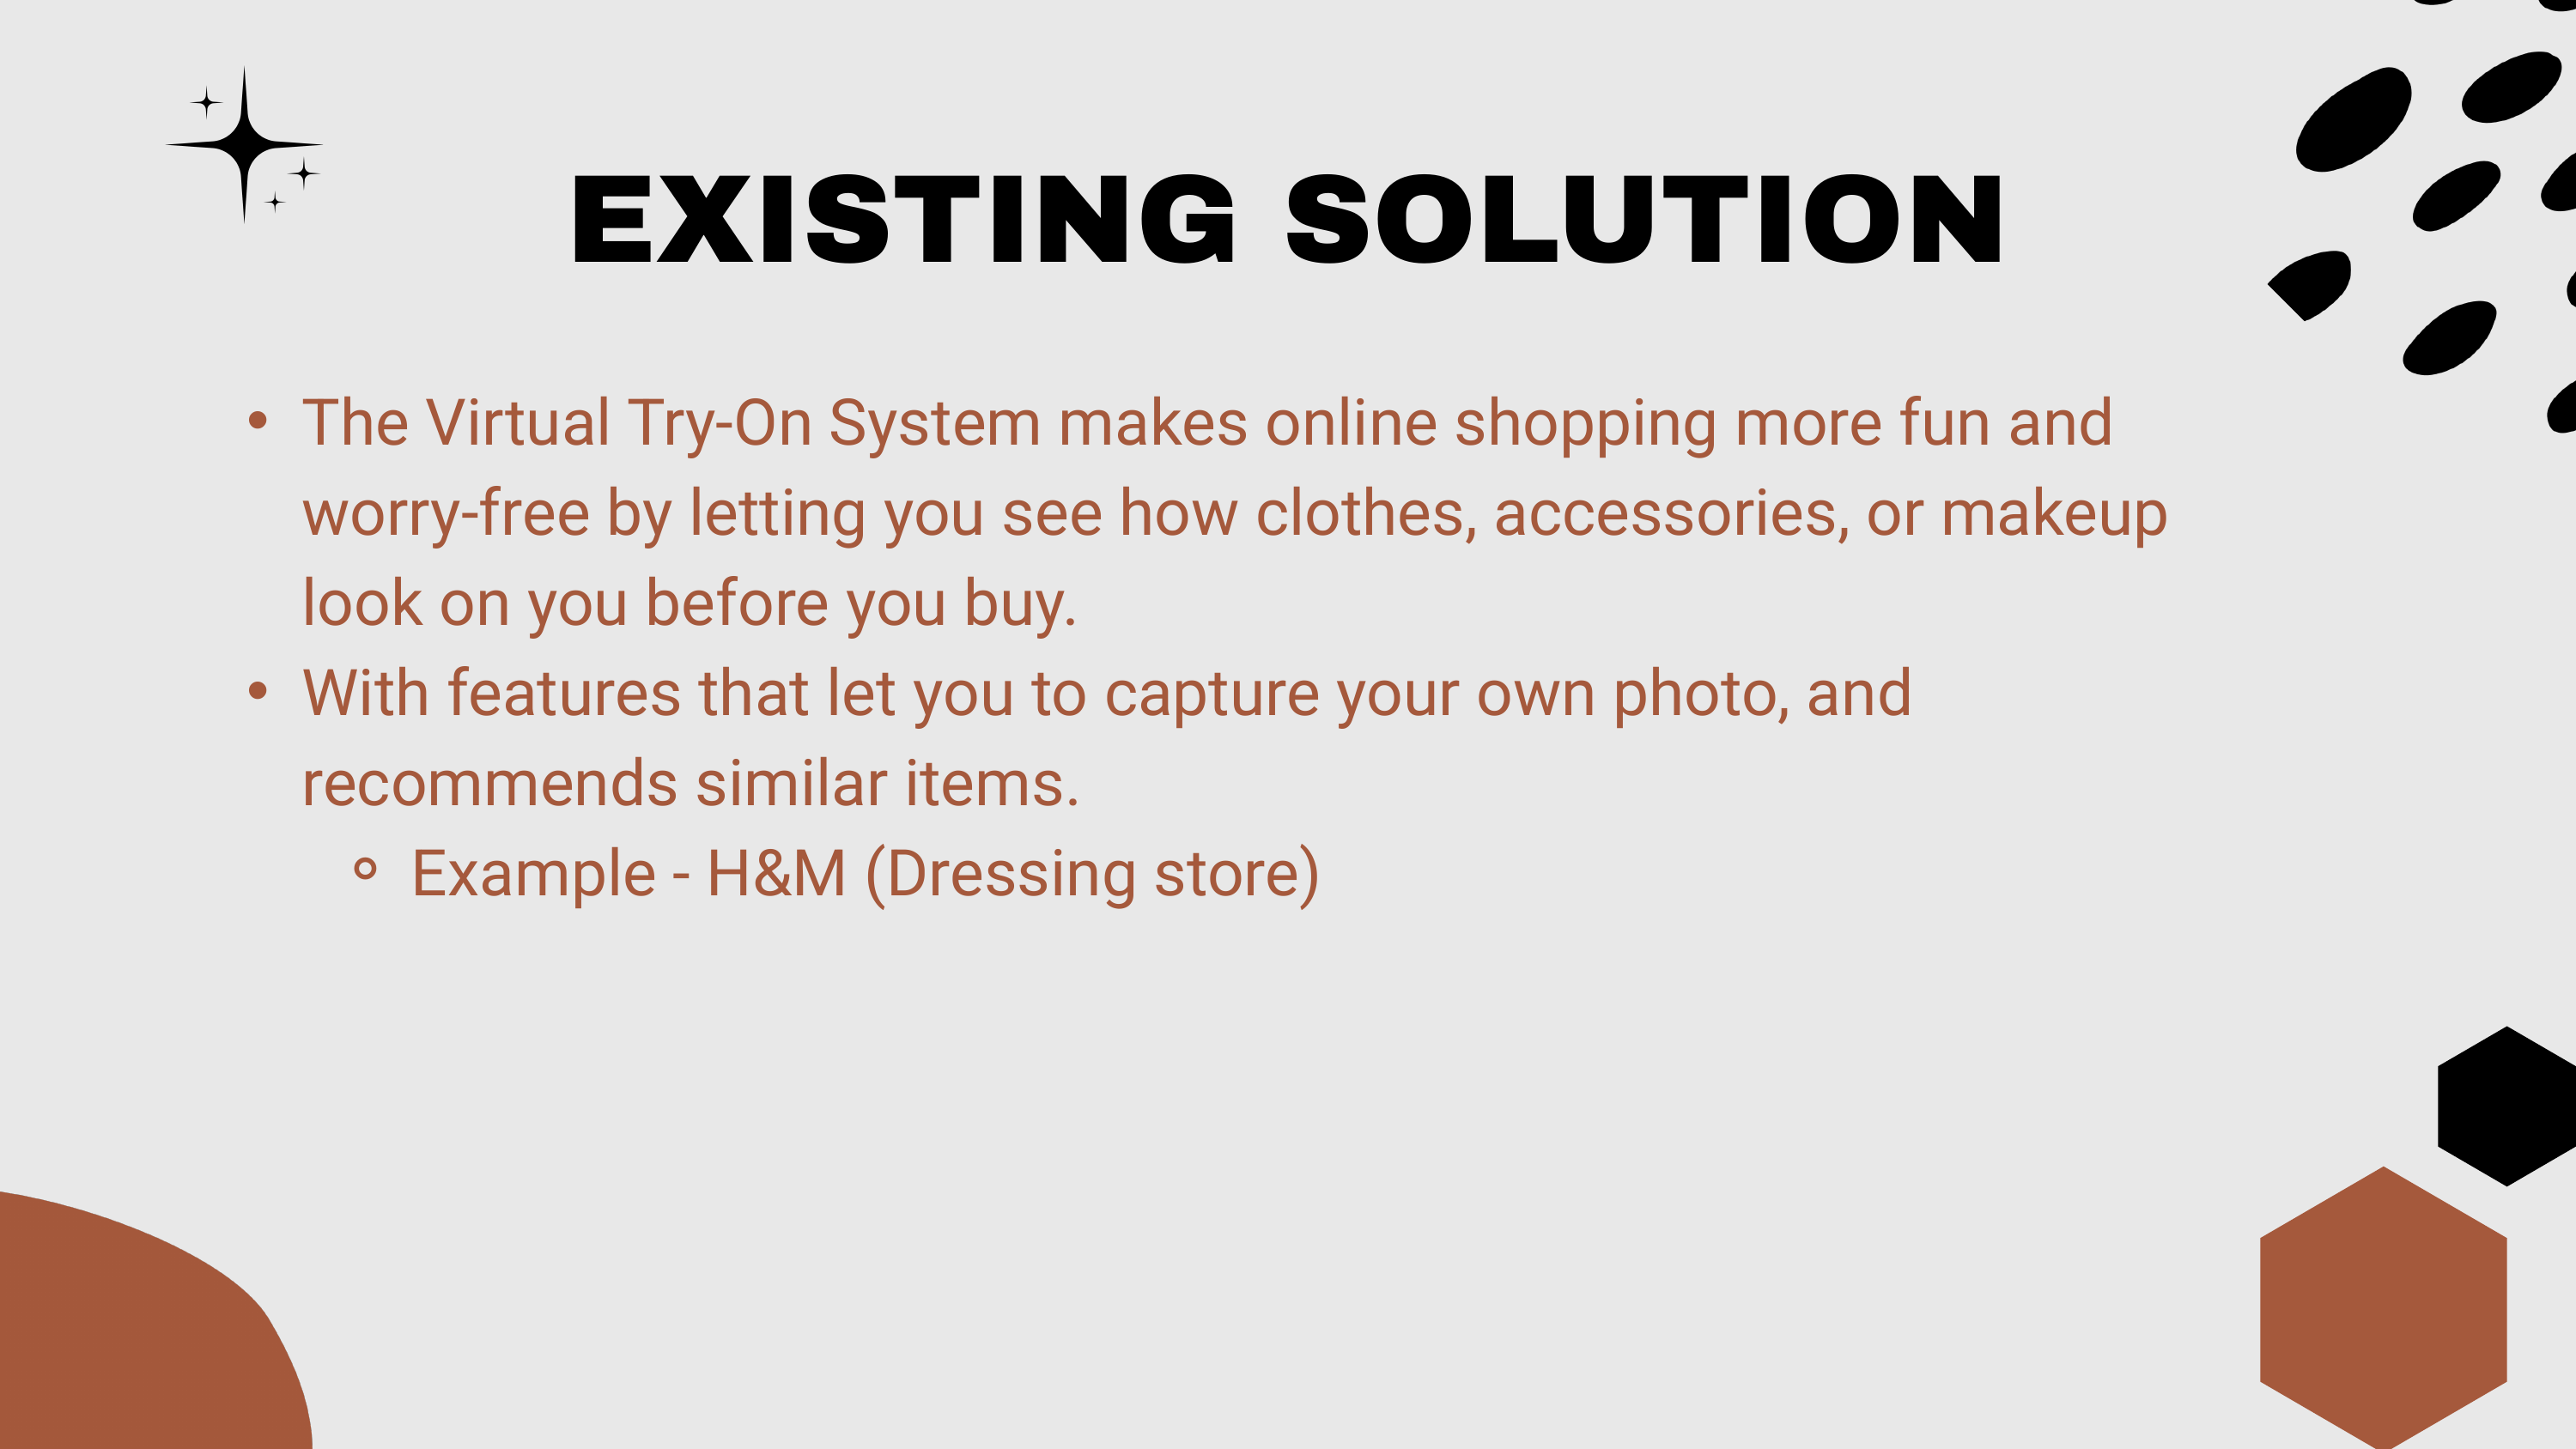

EXISTING SOLUTION
The Virtual Try-On System makes online shopping more fun and worry-free by letting you see how clothes, accessories, or makeup look on you before you buy.
With features that let you to capture your own photo, and recommends similar items.
Example - H&M (Dressing store)